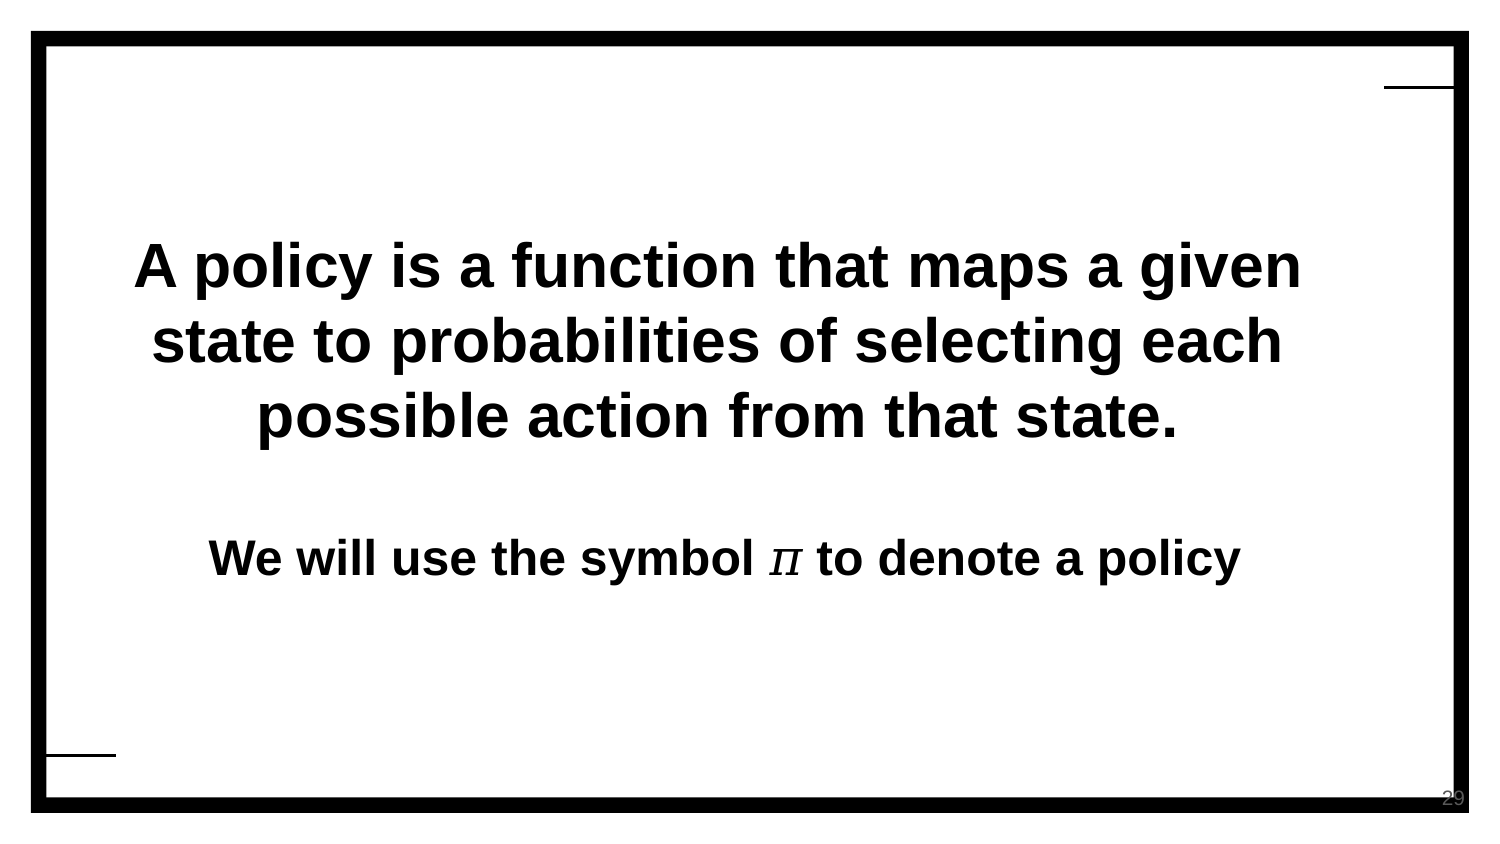

# A policy is a function that maps a given state to probabilities of selecting each possible action from that state.

 We will use the symbol 𝜋 to denote a policy
29